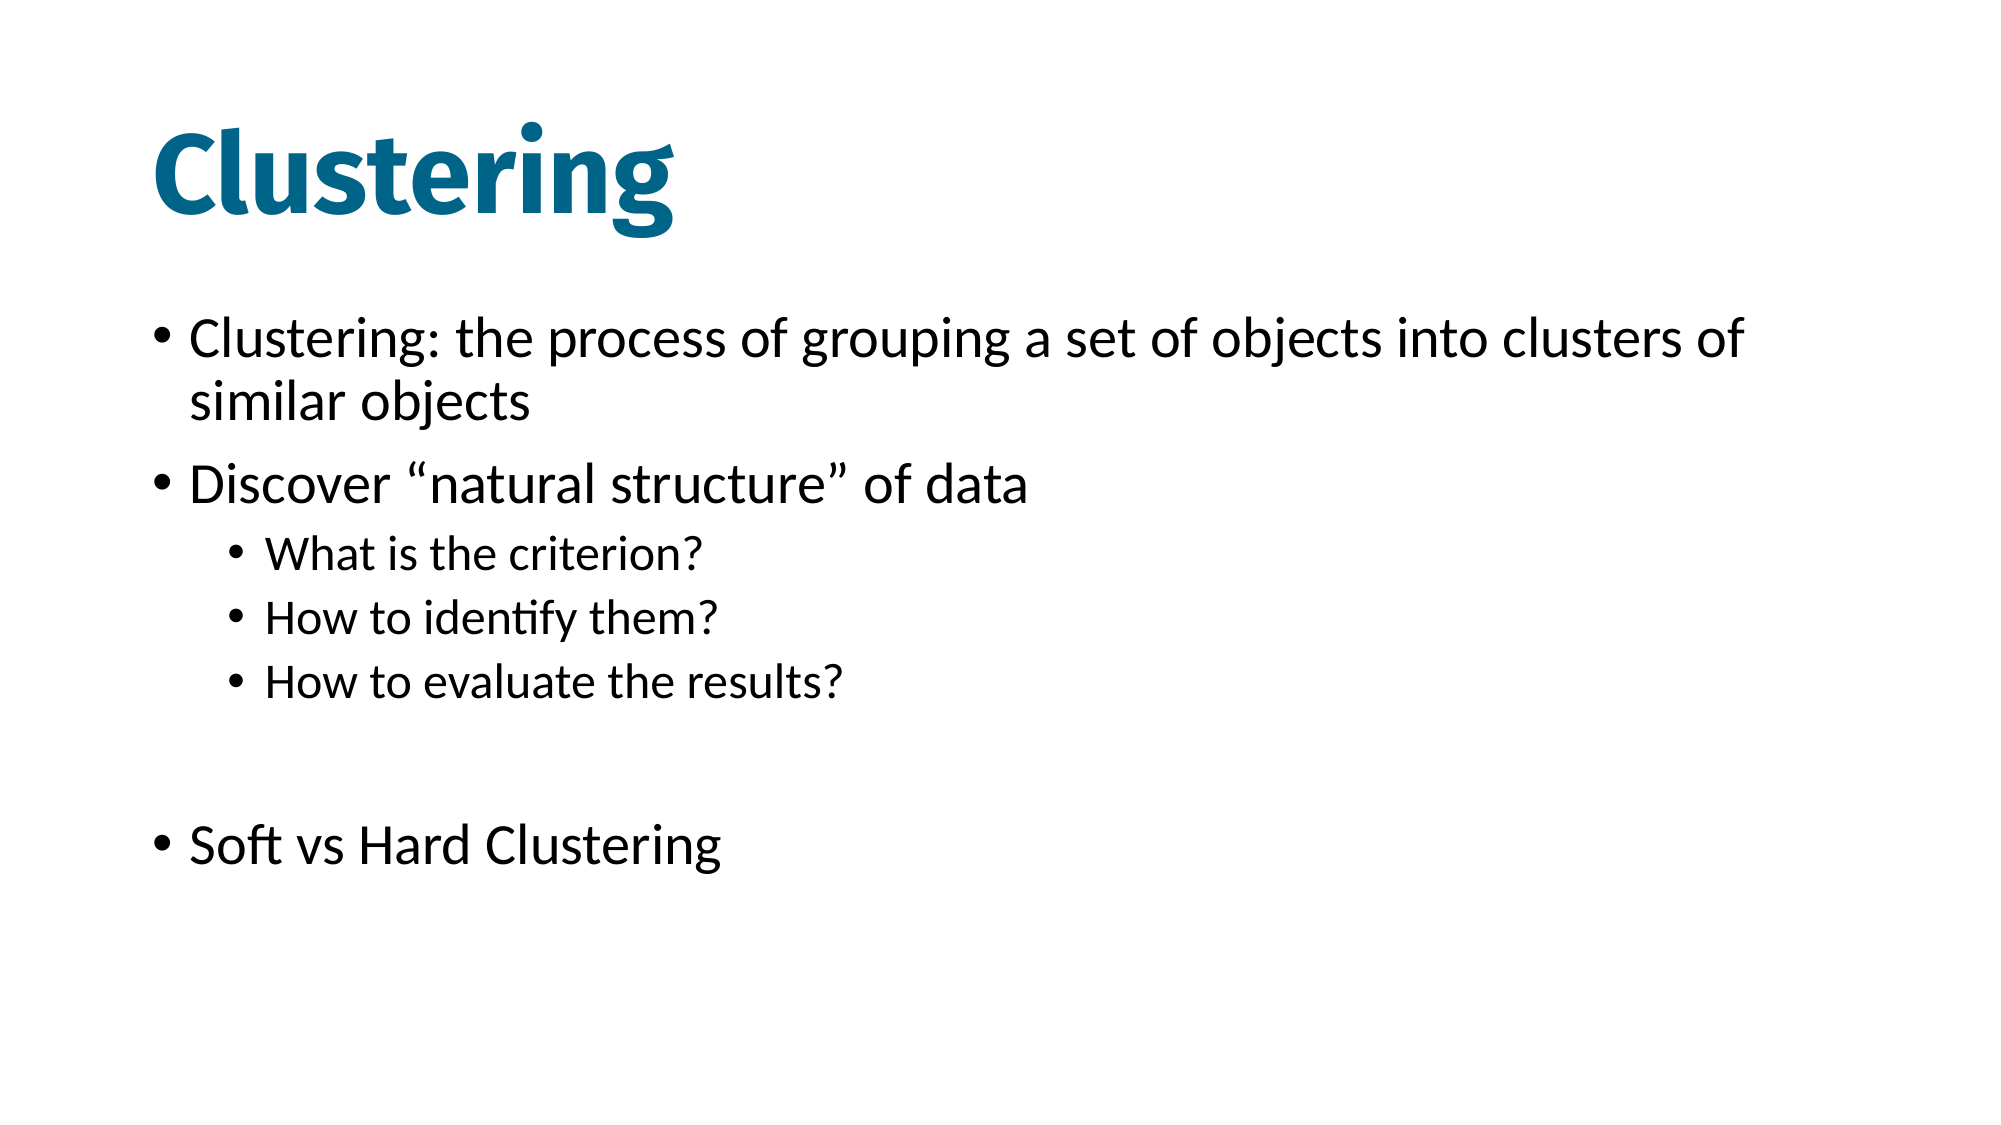

# Clustering
Clustering: the process of grouping a set of objects into clusters of similar objects
Discover “natural structure” of data
What is the criterion?
How to identify them?
How to evaluate the results?

Soft vs Hard Clustering